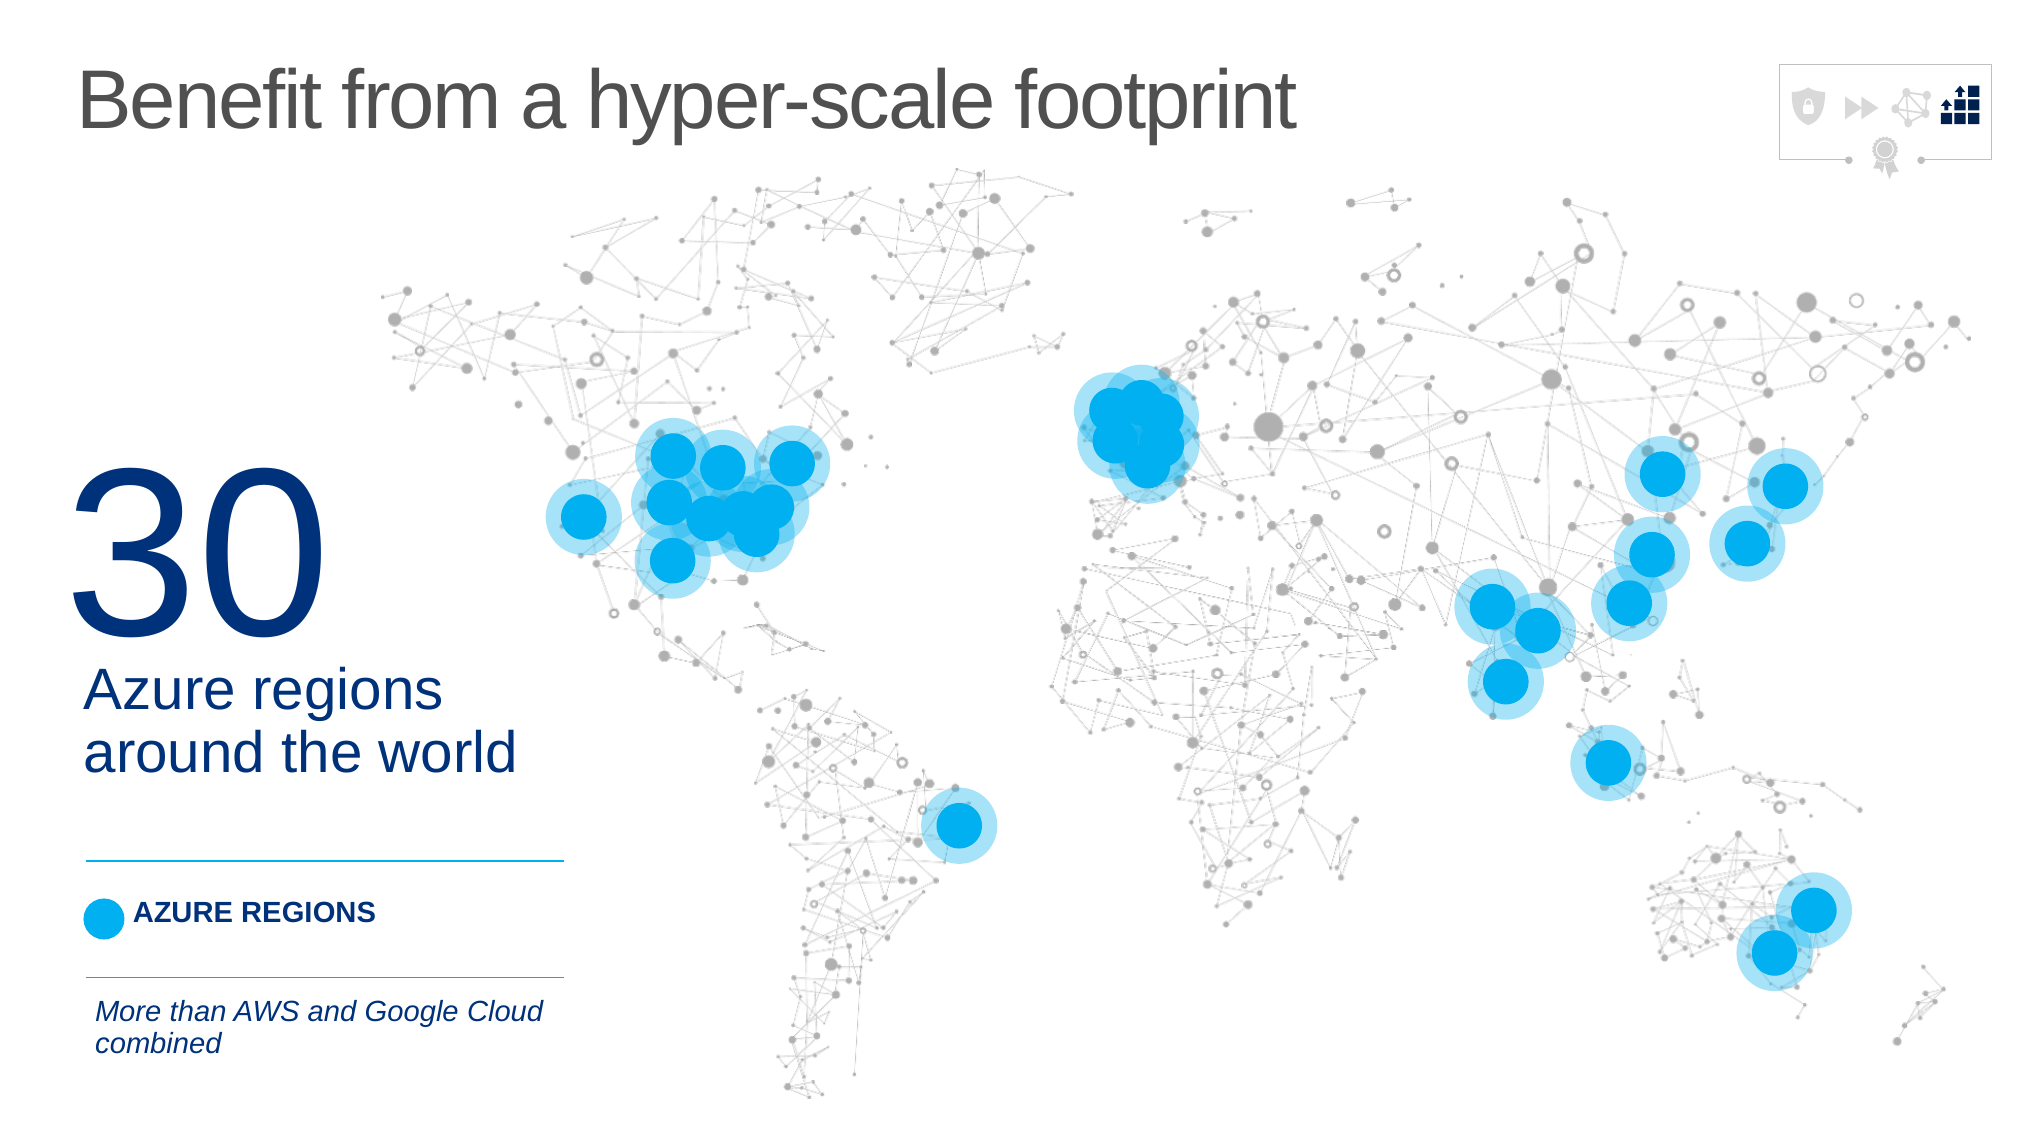

Benefit from a hyper-scale footprint

30
Azure regions around the world
Azure regions

More than AWS and Google Cloud combined